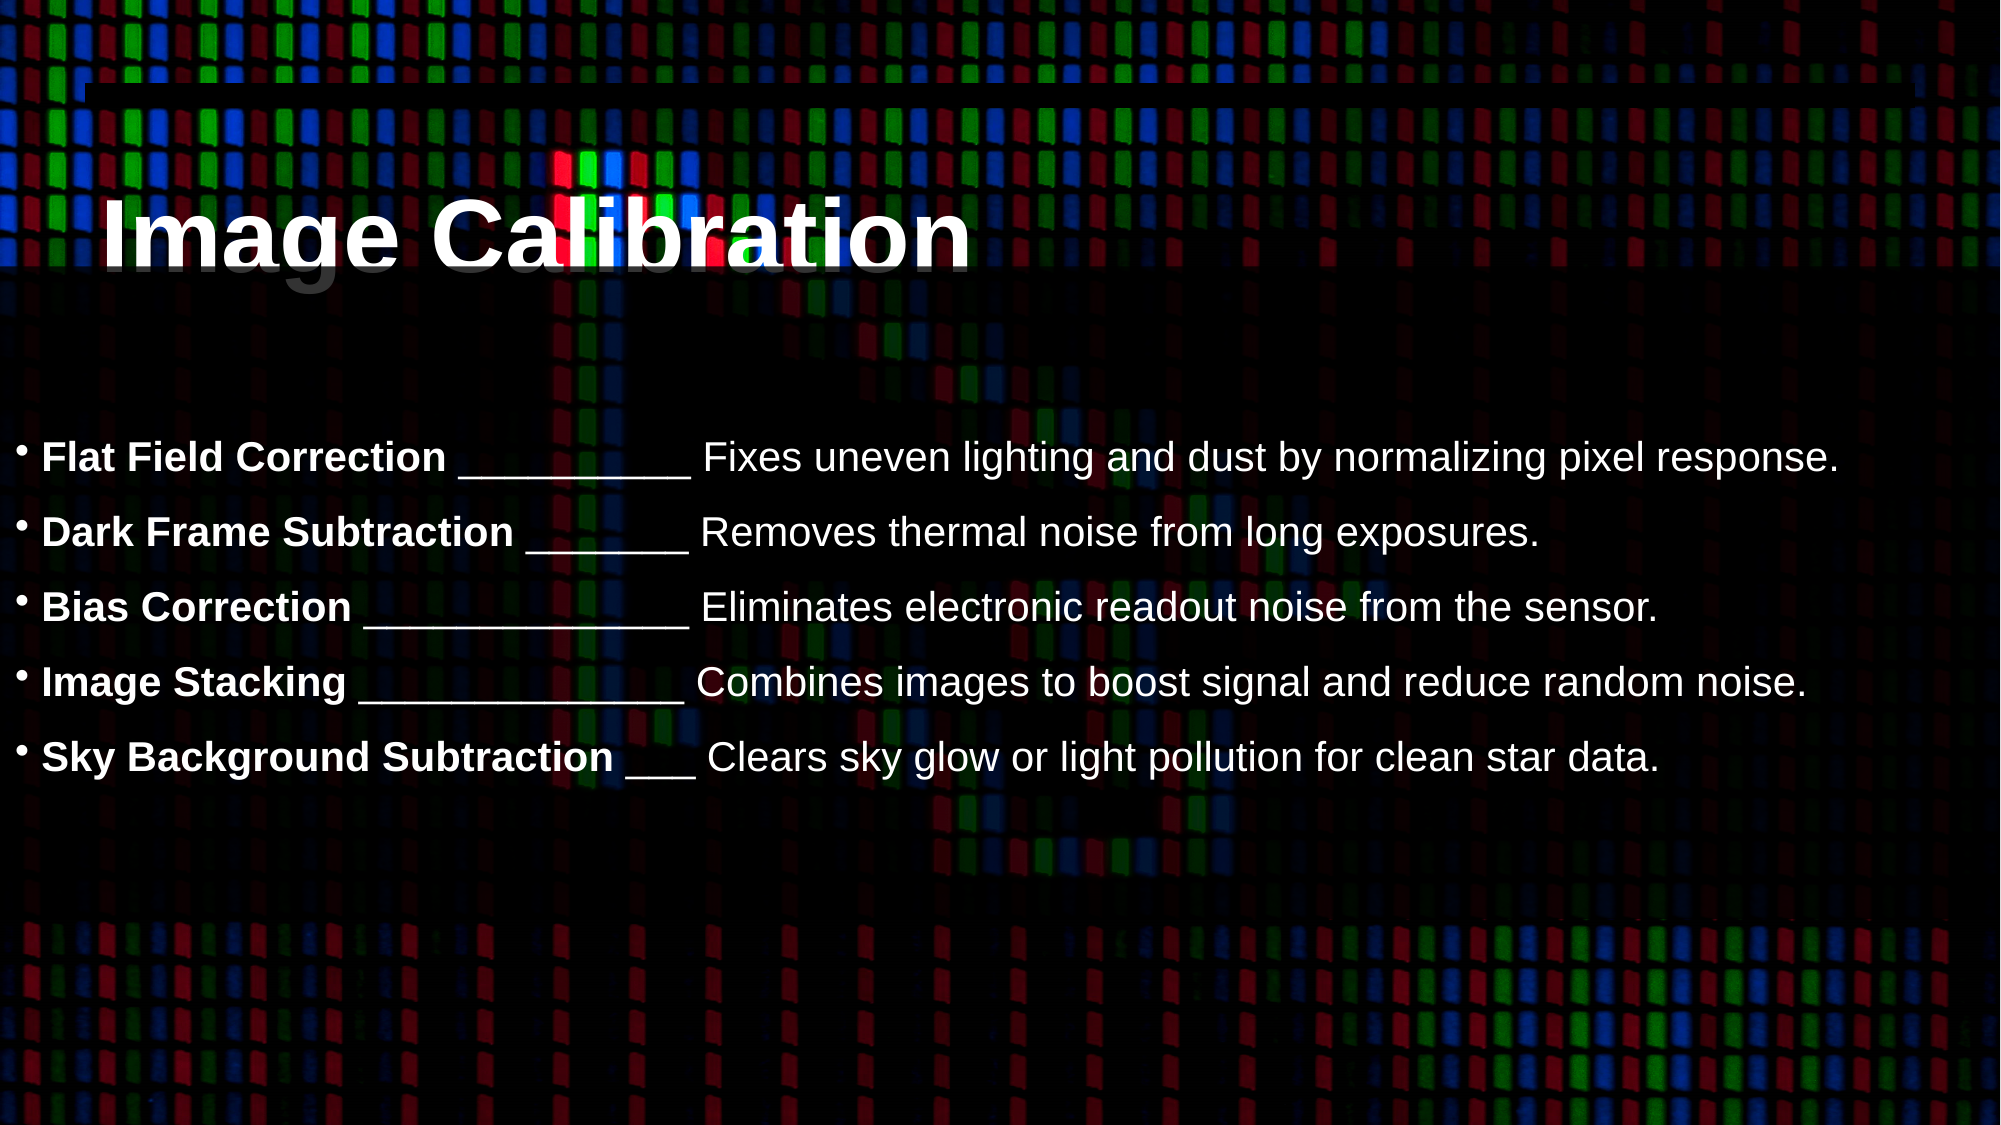

# Image Calibration
 Flat Field Correction __________ Fixes uneven lighting and dust by normalizing pixel response.
 Dark Frame Subtraction _______ Removes thermal noise from long exposures.
 Bias Correction ______________ Eliminates electronic readout noise from the sensor.
 Image Stacking ______________ Combines images to boost signal and reduce random noise.
 Sky Background Subtraction ___ Clears sky glow or light pollution for clean star data.